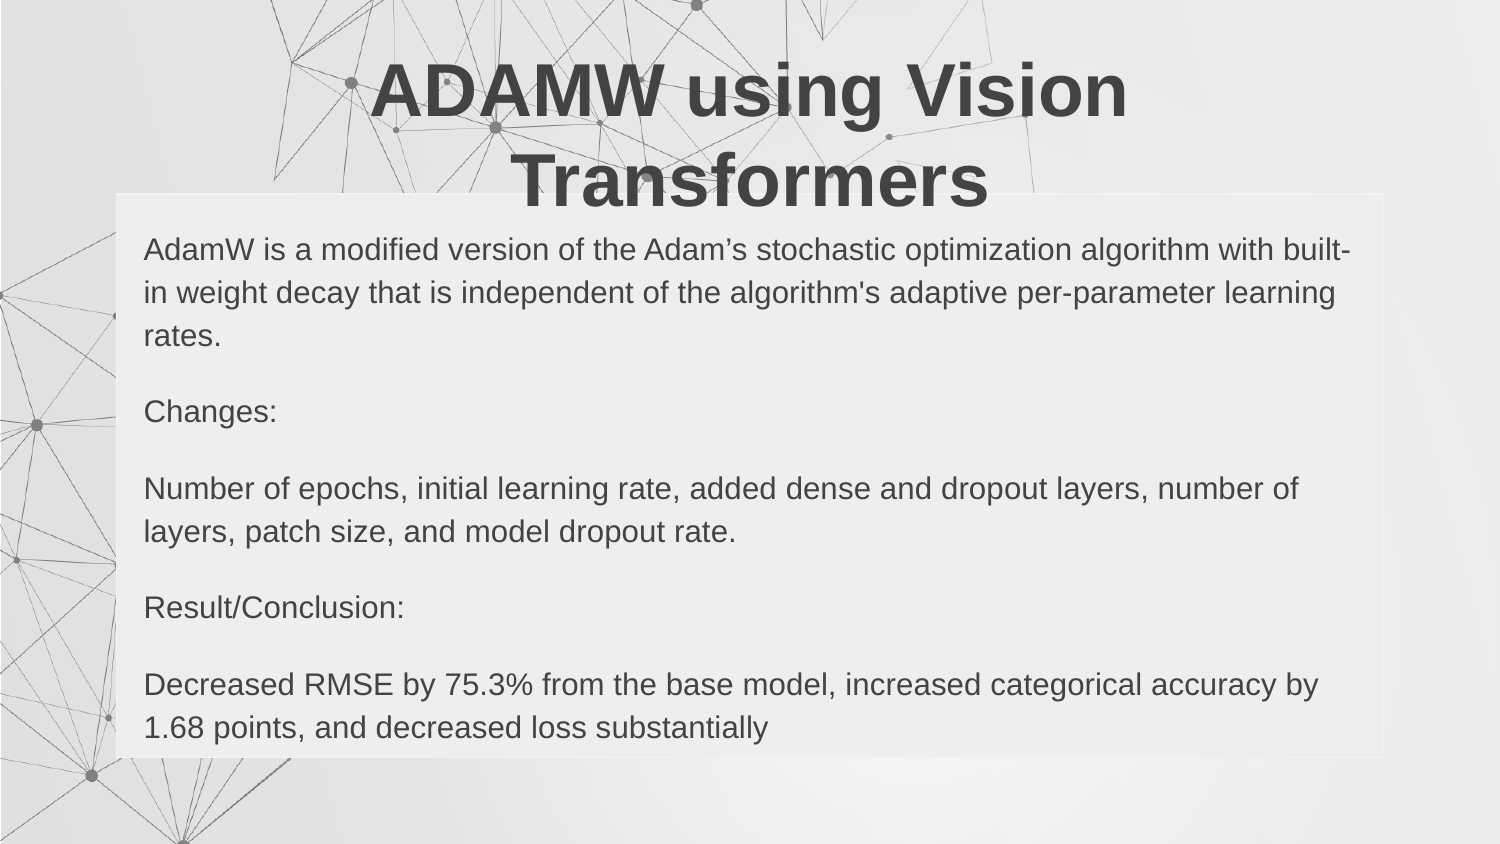

ADAMW using Vision Transformers

AdamW is a modified version of the Adam’s stochastic optimization algorithm with built-in weight decay that is independent of the algorithm's adaptive per-parameter learning rates.
Changes:
Number of epochs, initial learning rate, added dense and dropout layers, number of layers, patch size, and model dropout rate.
Result/Conclusion:
Decreased RMSE by 75.3% from the base model, increased categorical accuracy by 1.68 points, and decreased loss substantially